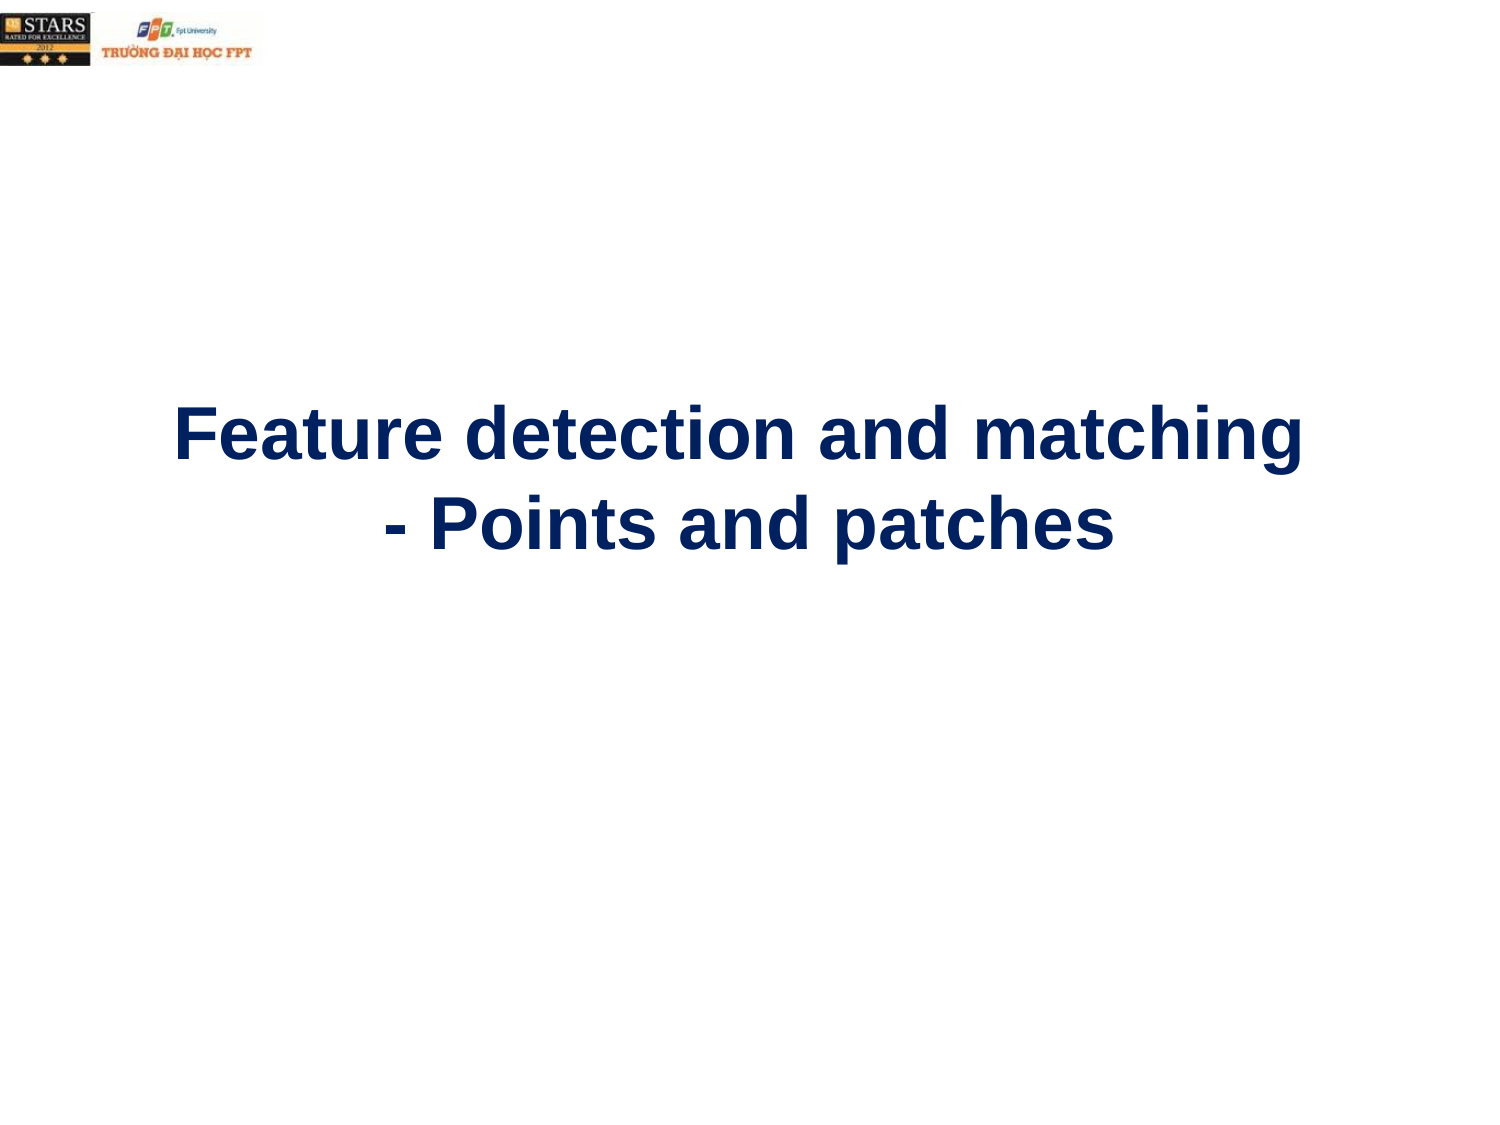

# Feature detection and matching - Points and patches